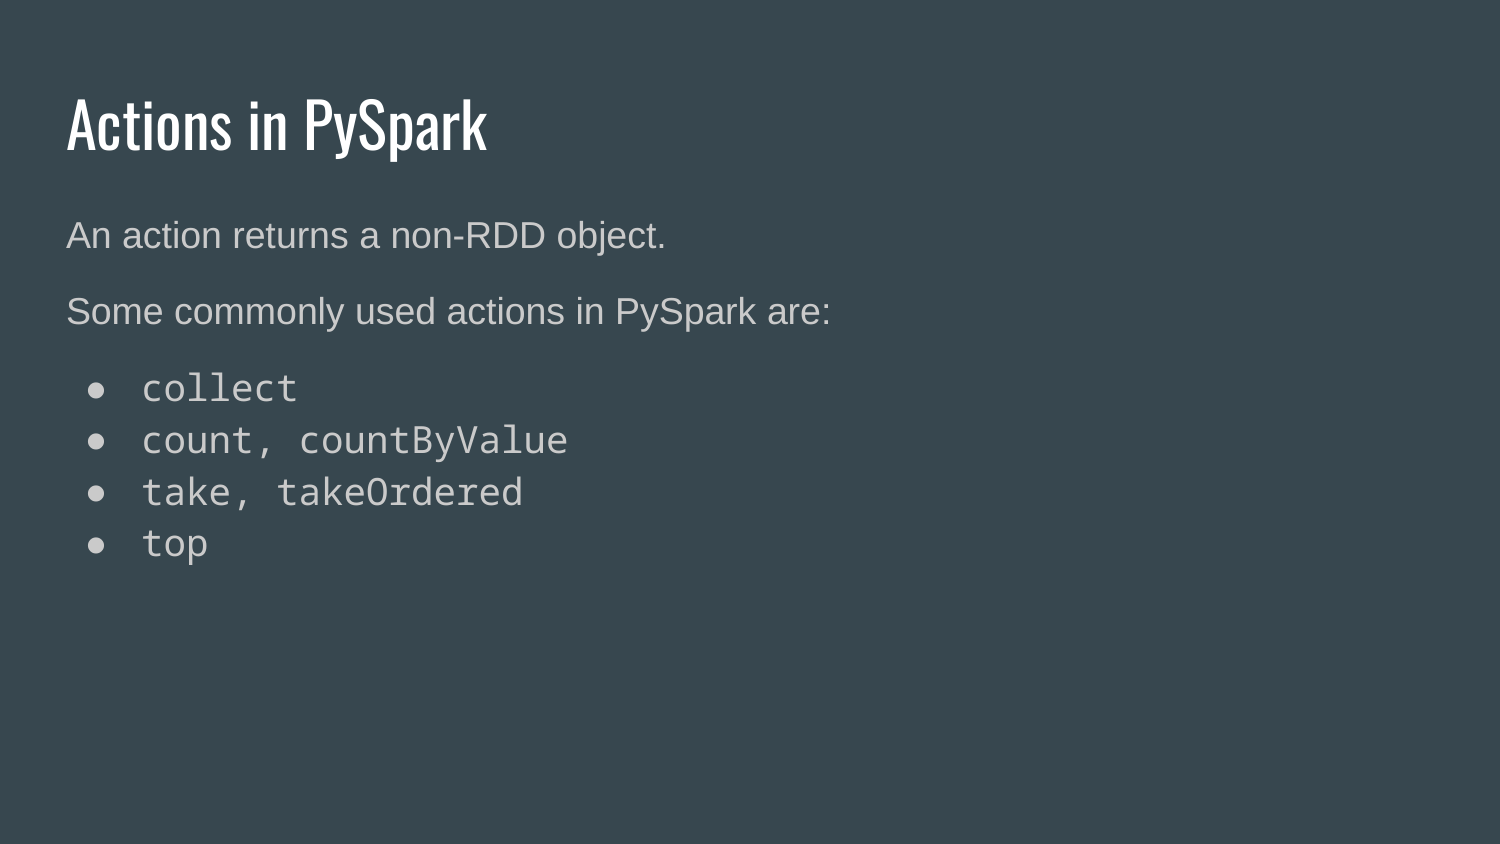

# Actions in PySpark
An action returns a non-RDD object.
Some commonly used actions in PySpark are:
collect
count, countByValue
take, takeOrdered
top